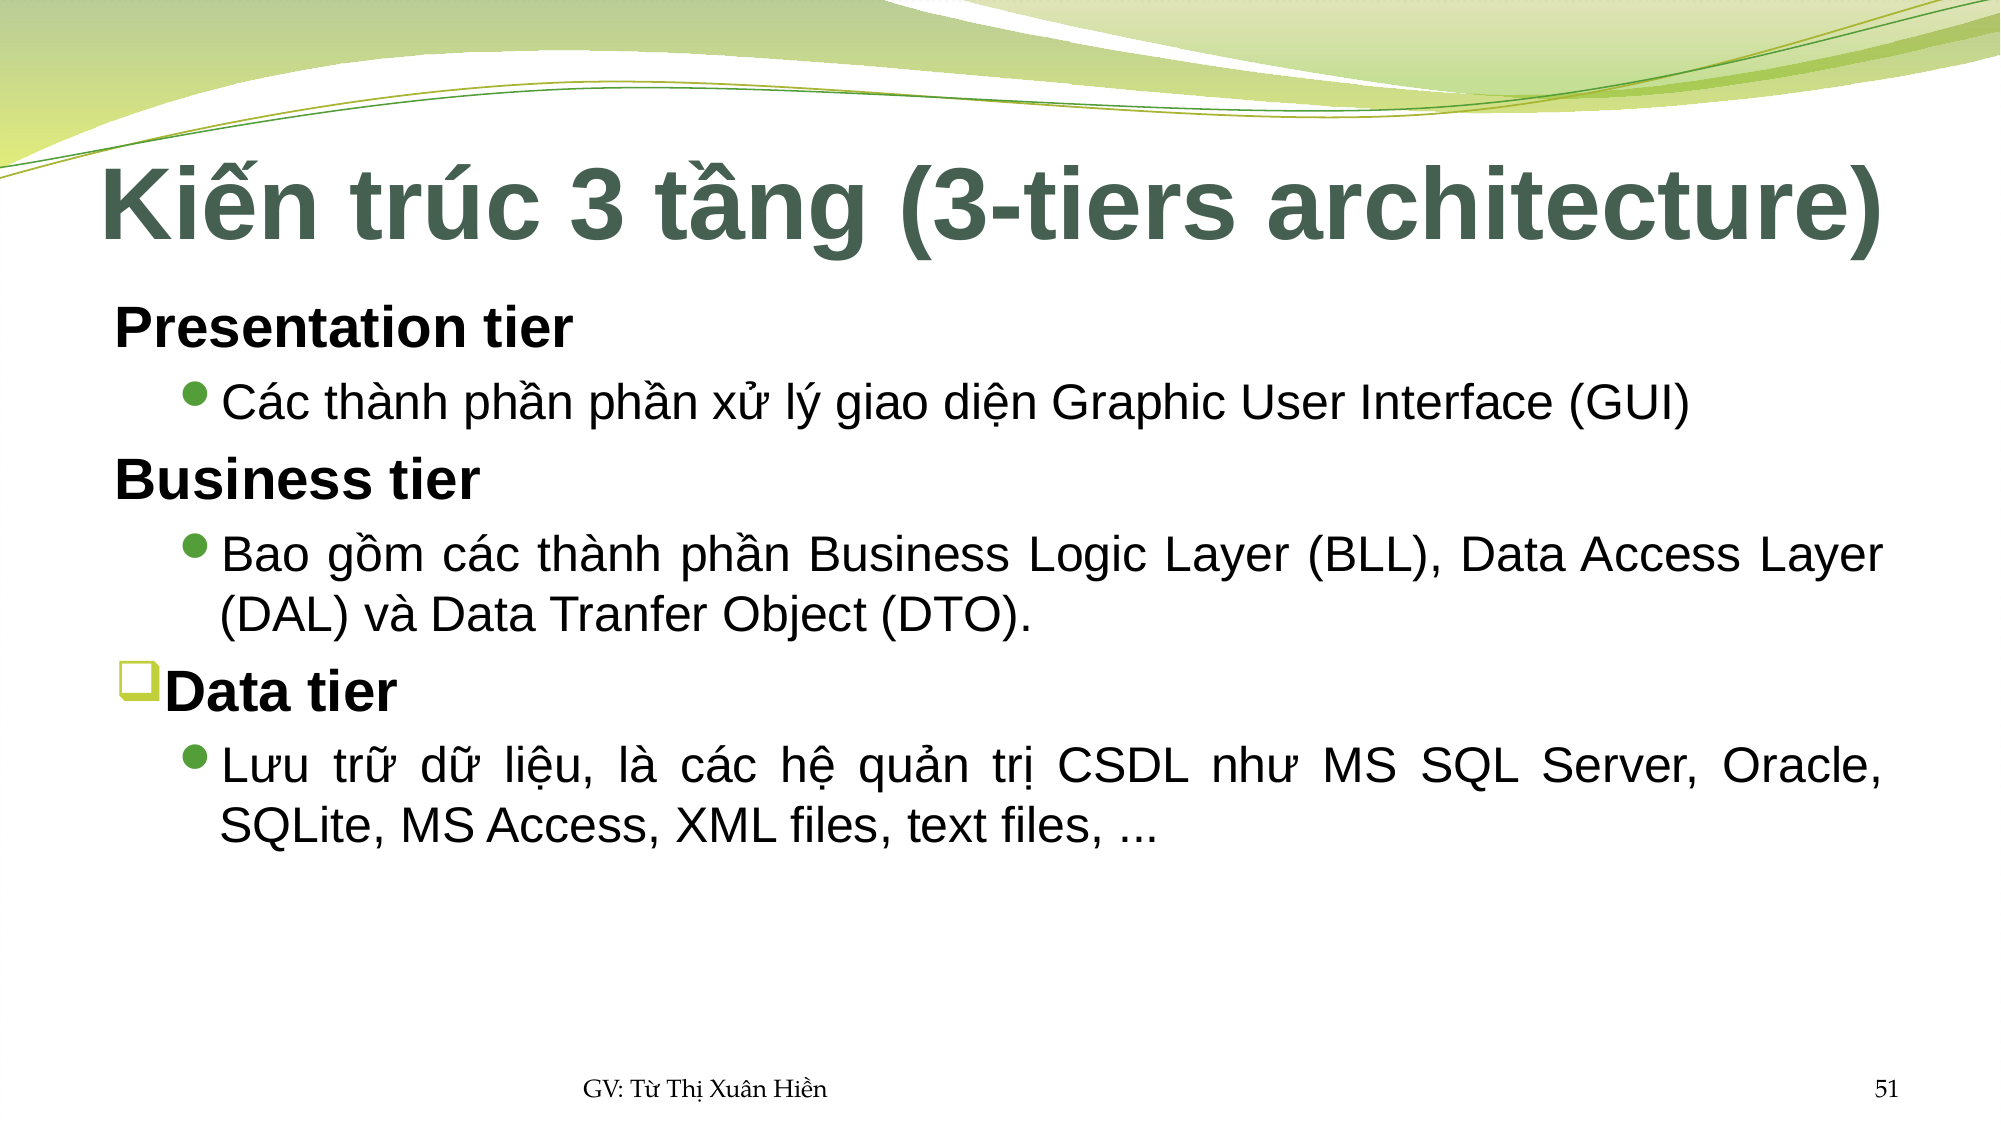

# Kiến trúc 3 tầng (3-tiers architecture)
Presentation tier
Các thành phần phần xử lý giao diện Graphic User Interface (GUI)
Business tier
Bao gồm các thành phần Business Logic Layer (BLL), Data Access Layer (DAL) và Data Tranfer Object (DTO).
Data tier
Lưu trữ dữ liệu, là các hệ quản trị CSDL như MS SQL Server, Oracle, SQLite, MS Access, XML files, text files, ...

GV: Từ Thị Xuân Hiền
51